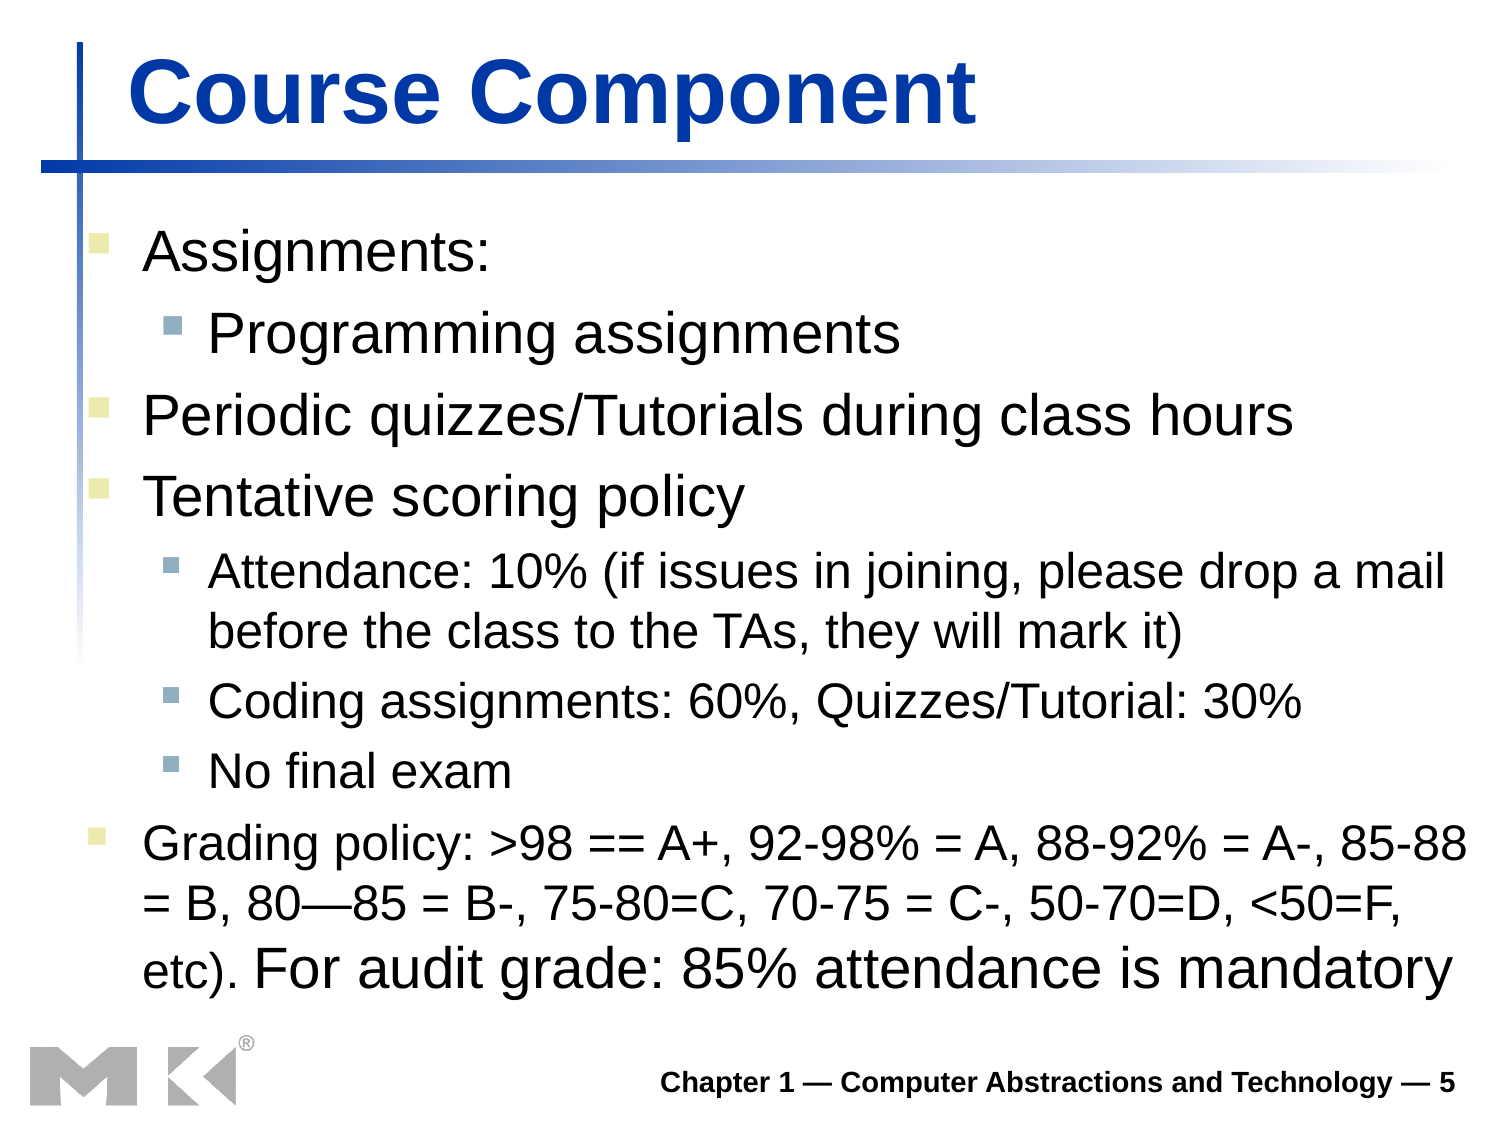

# Course Component
Assignments:
Programming assignments
Periodic quizzes/Tutorials during class hours
Tentative scoring policy
Attendance: 10% (if issues in joining, please drop a mail before the class to the TAs, they will mark it)
Coding assignments: 60%, Quizzes/Tutorial: 30%
No final exam
Grading policy: >98 == A+, 92-98% = A, 88-92% = A-, 85-88 = B, 80—85 = B-, 75-80=C, 70-75 = C-, 50-70=D, <50=F, etc). For audit grade: 85% attendance is mandatory

Chapter 1 — Computer Abstractions and Technology — 5